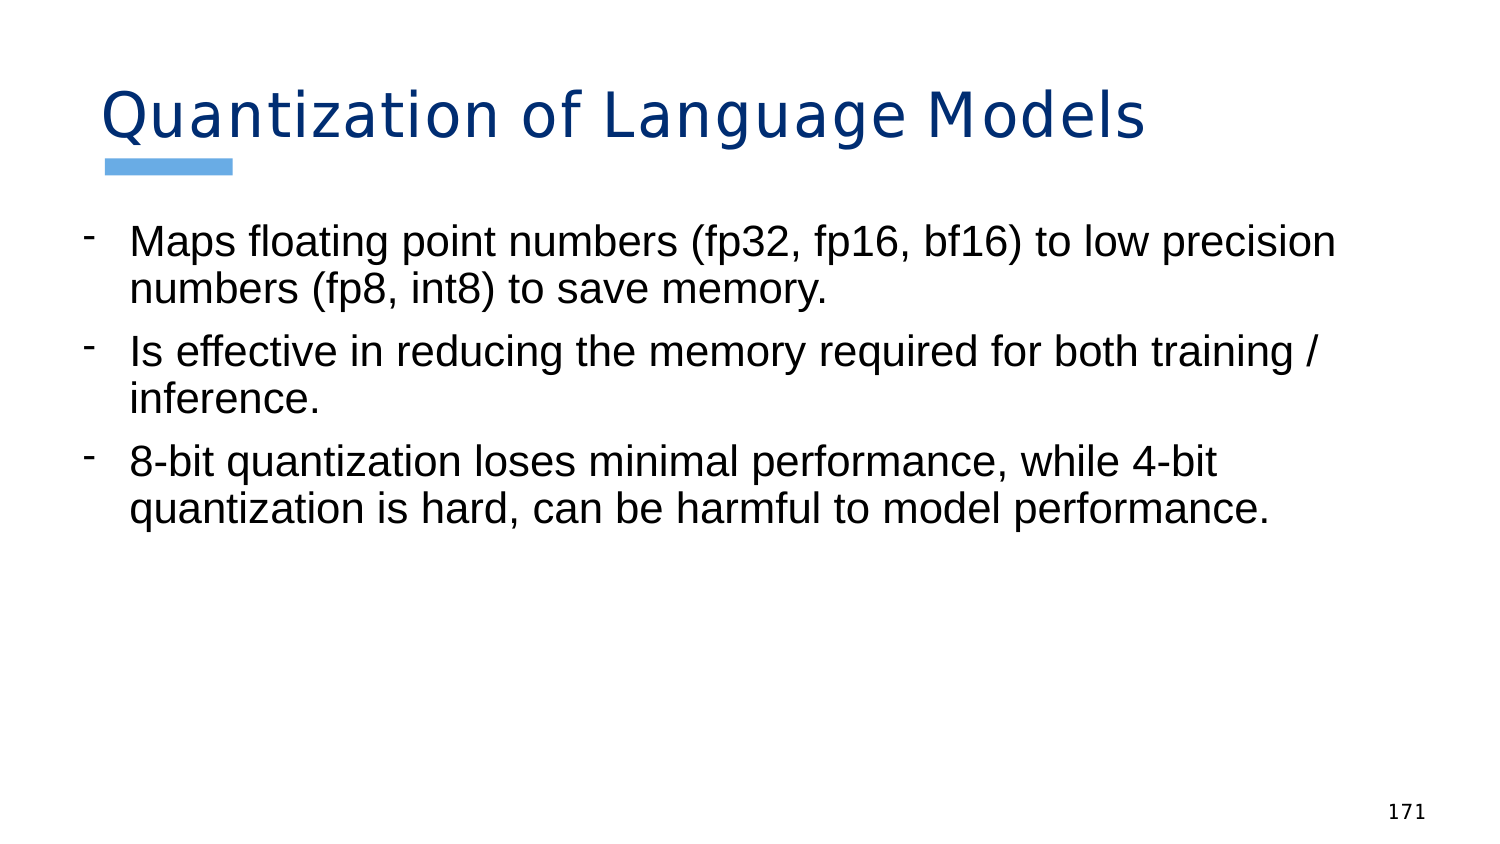

# Quantization of Language Models
Maps floating point numbers (fp32, fp16, bf16) to low precision numbers (fp8, int8) to save memory.
Is effective in reducing the memory required for both training / inference.
8-bit quantization loses minimal performance, while 4-bit quantization is hard, can be harmful to model performance.